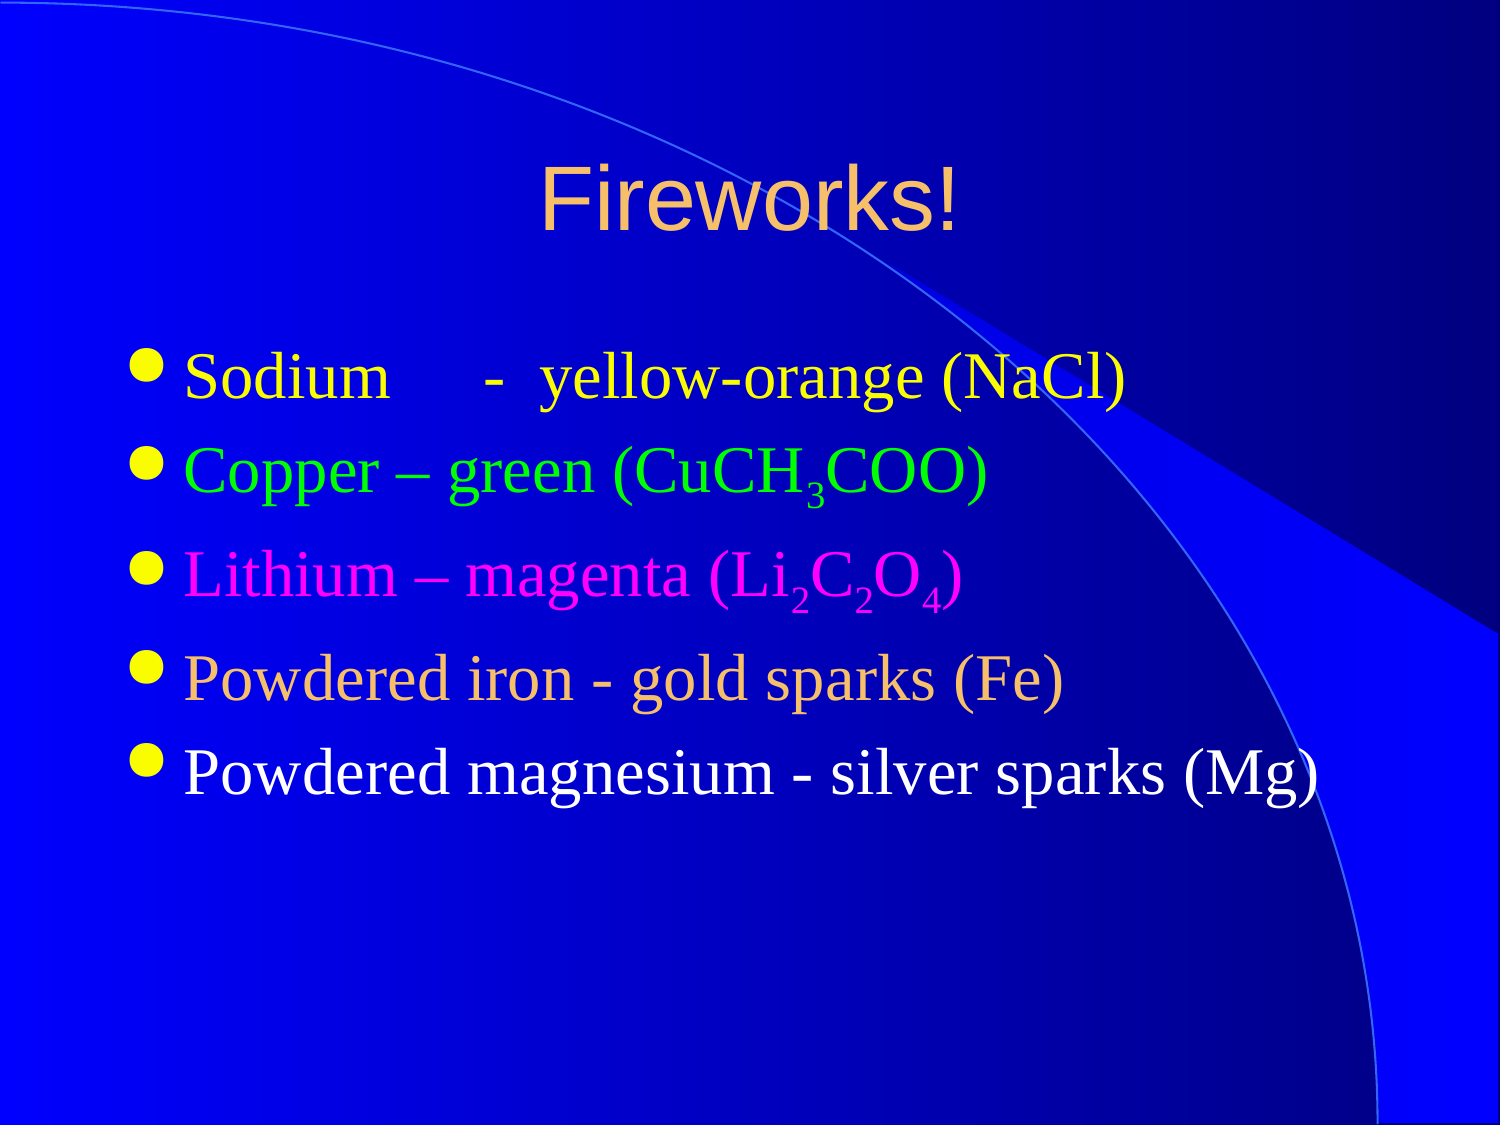

Fireworks!
Sodium	-  yellow-orange (NaCl)
Copper – green (CuCH3COO)
Lithium – magenta (Li2C2O4)
Powdered iron - gold sparks (Fe)
Powdered magnesium - silver sparks (Mg)